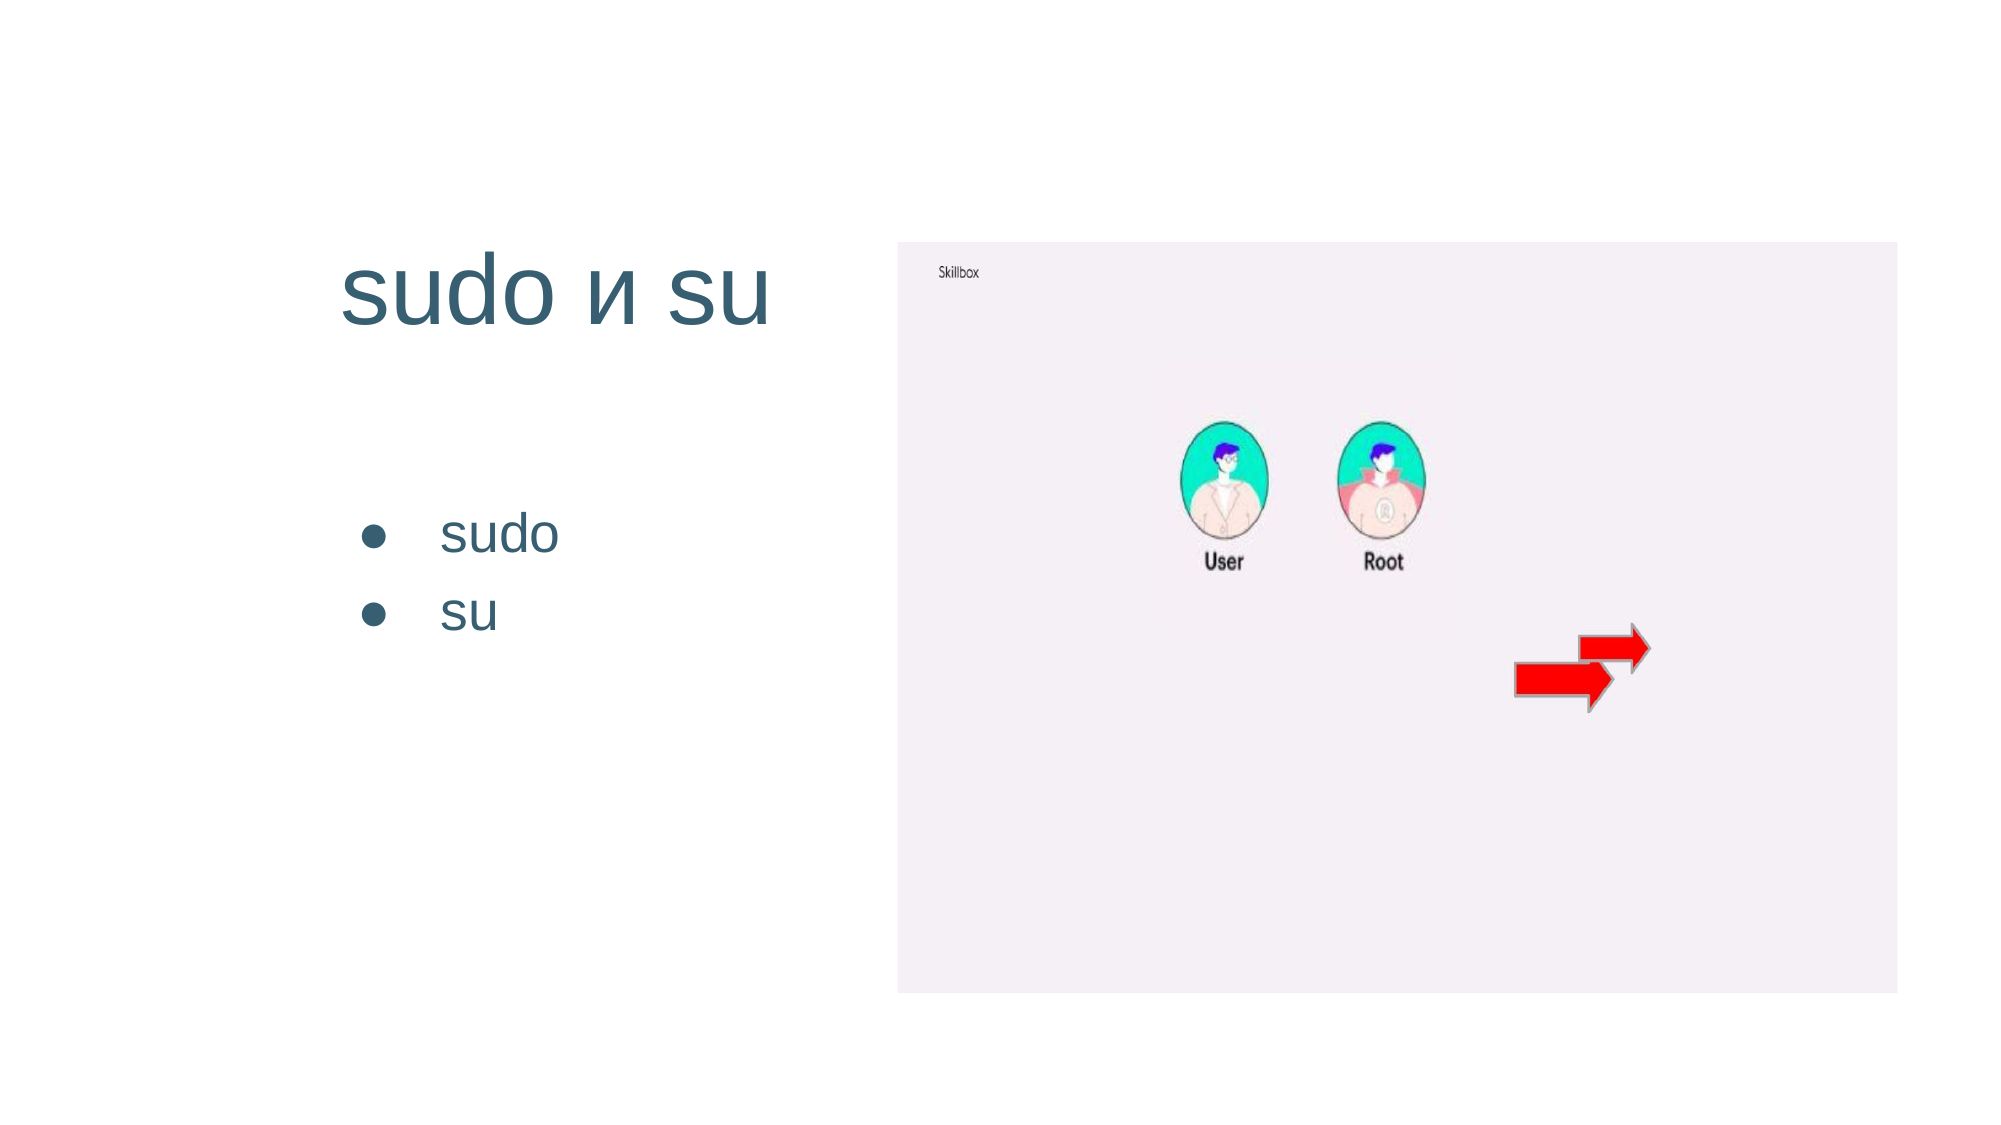

sudo и su

● sudo
● su